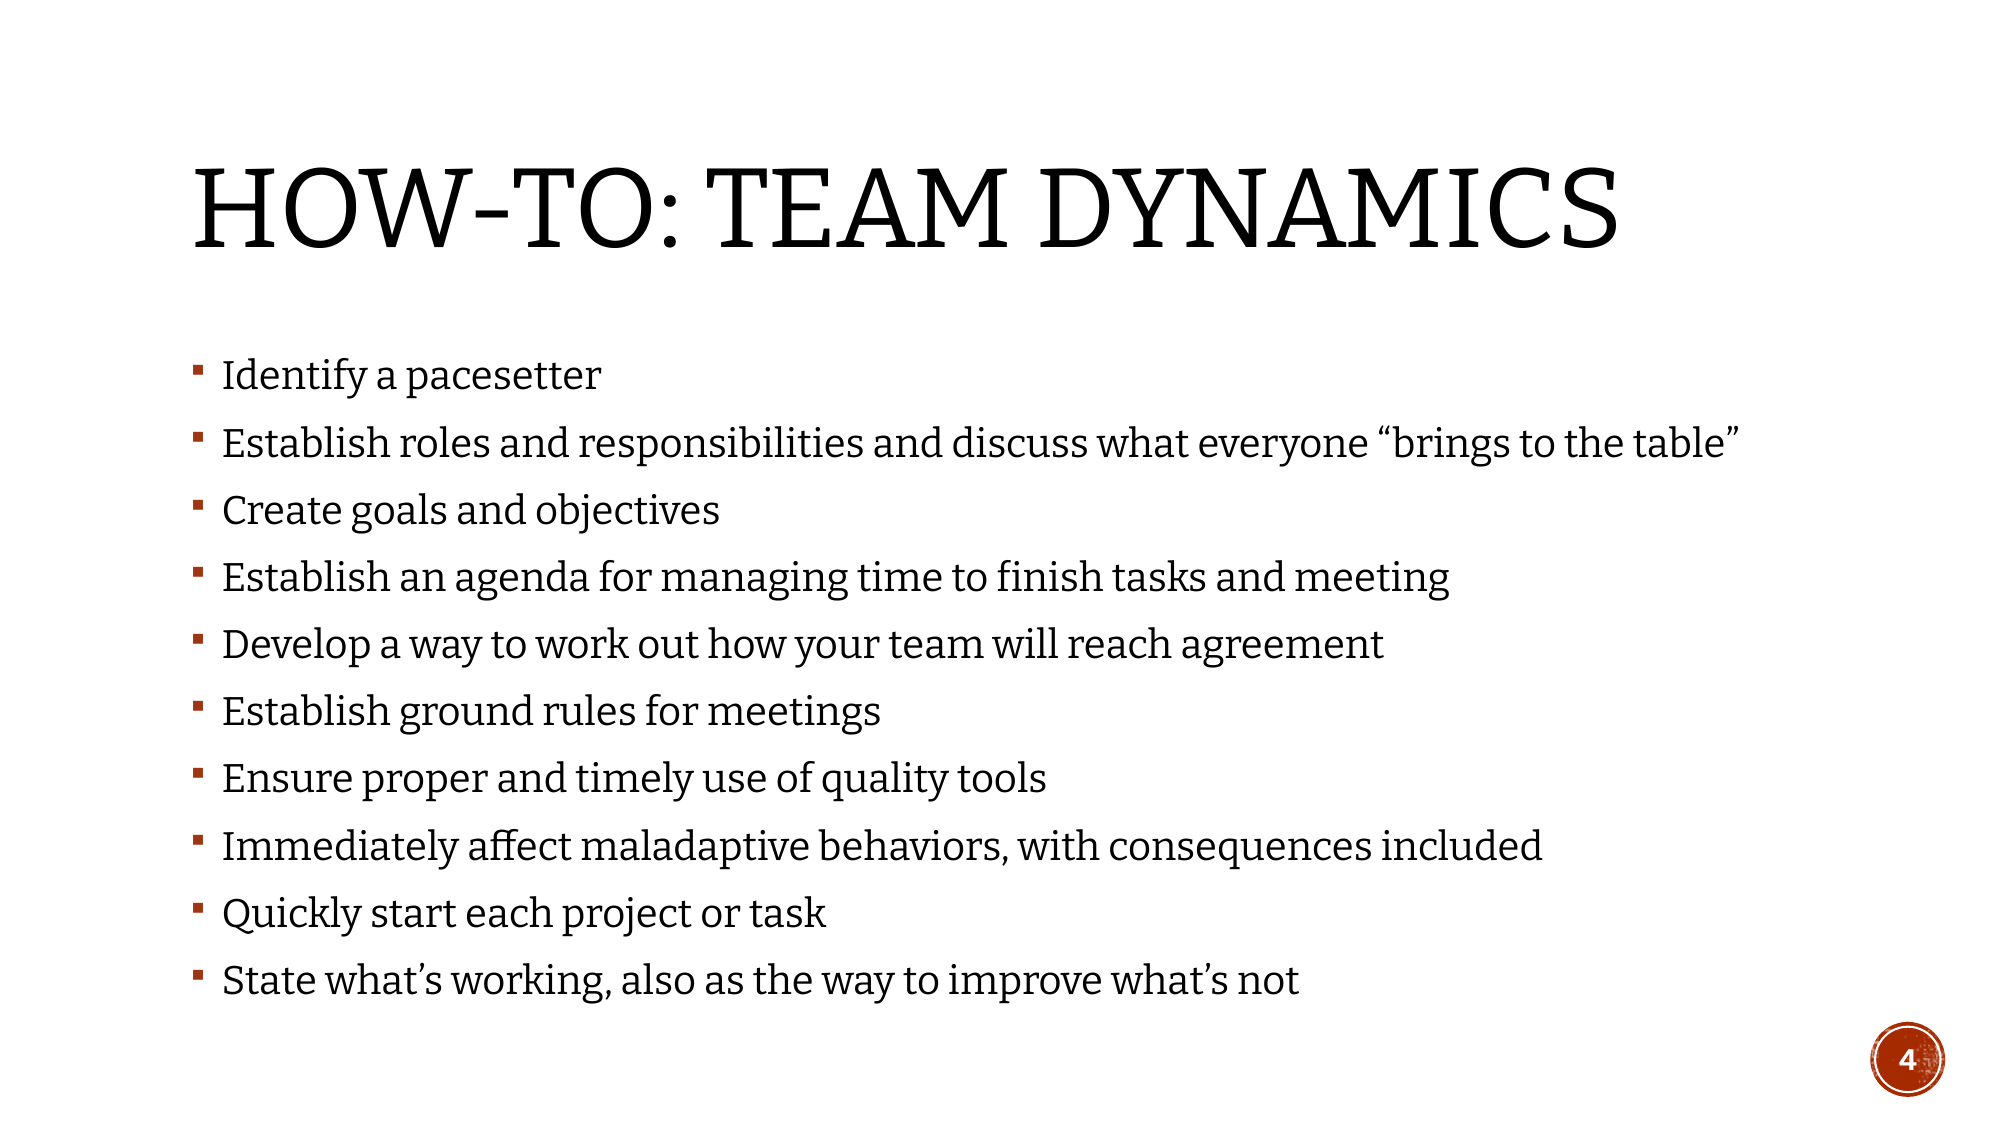

# How-to: Team Dynamics
Identify a pacesetter
Establish roles and responsibilities and discuss what everyone “brings to the table”
Create goals and objectives
Establish an agenda for managing time to finish tasks and meeting
Develop a way to work out how your team will reach agreement
Establish ground rules for meetings
Ensure proper and timely use of quality tools
Immediately affect maladaptive behaviors, with consequences included
Quickly start each project or task
State what’s working, also as the way to improve what’s not
4